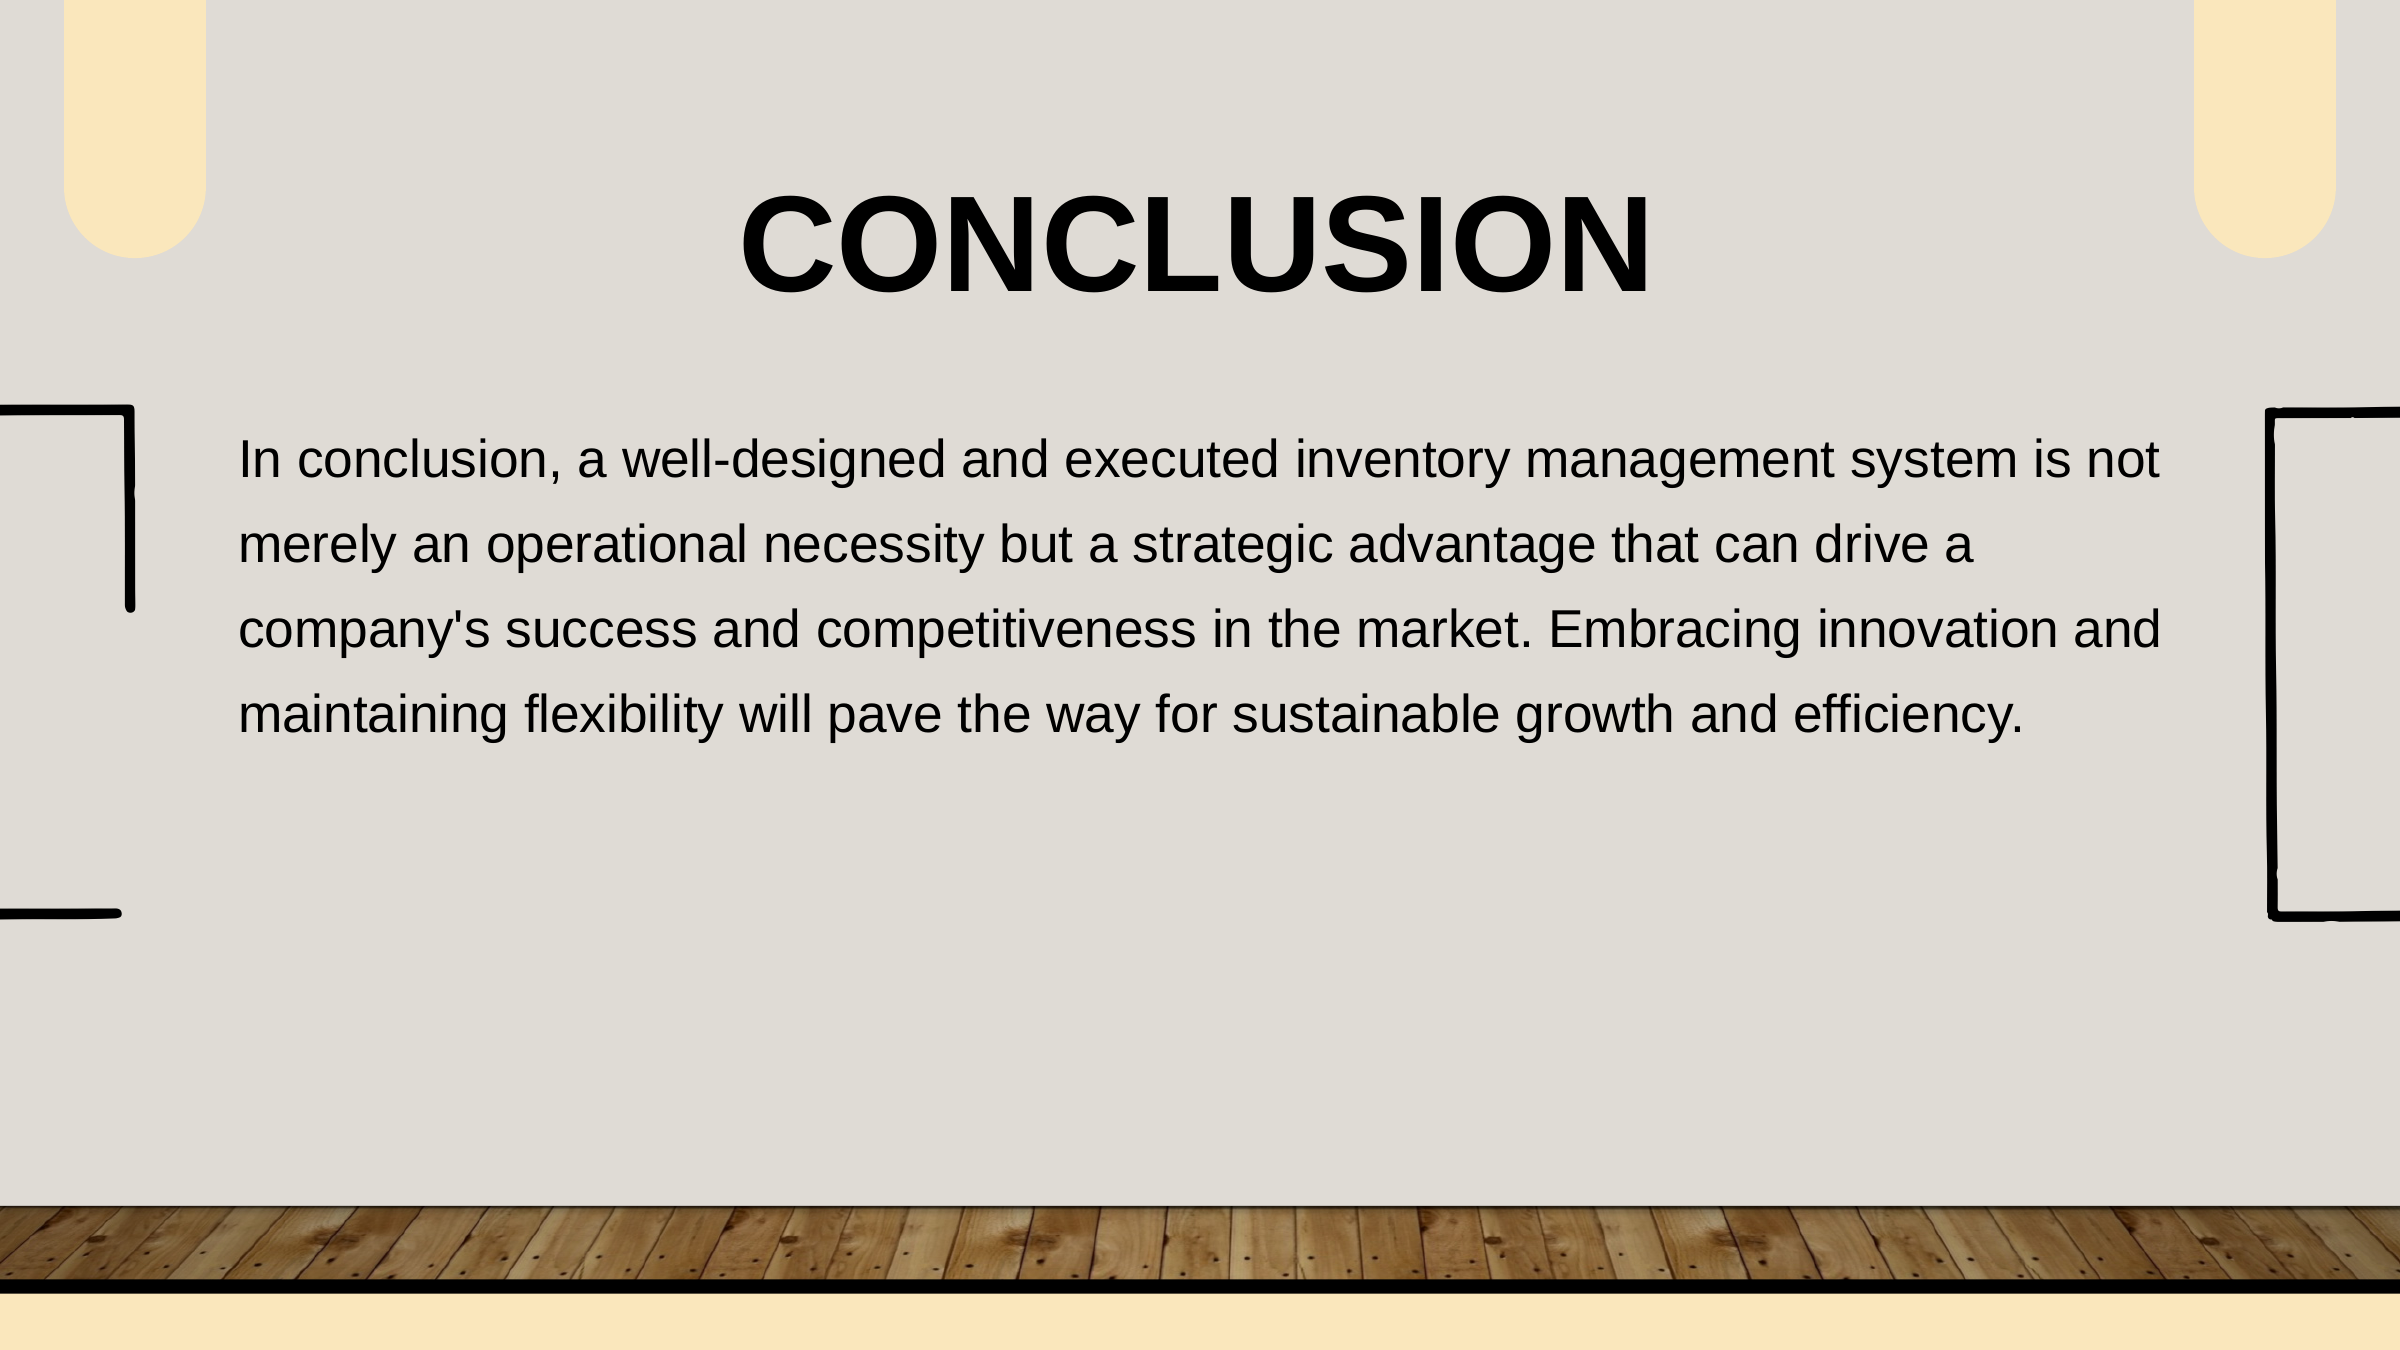

CONCLUSION
In conclusion, a well-designed and executed inventory management system is not merely an operational necessity but a strategic advantage that can drive a company's success and competitiveness in the market. Embracing innovation and maintaining flexibility will pave the way for sustainable growth and efficiency.